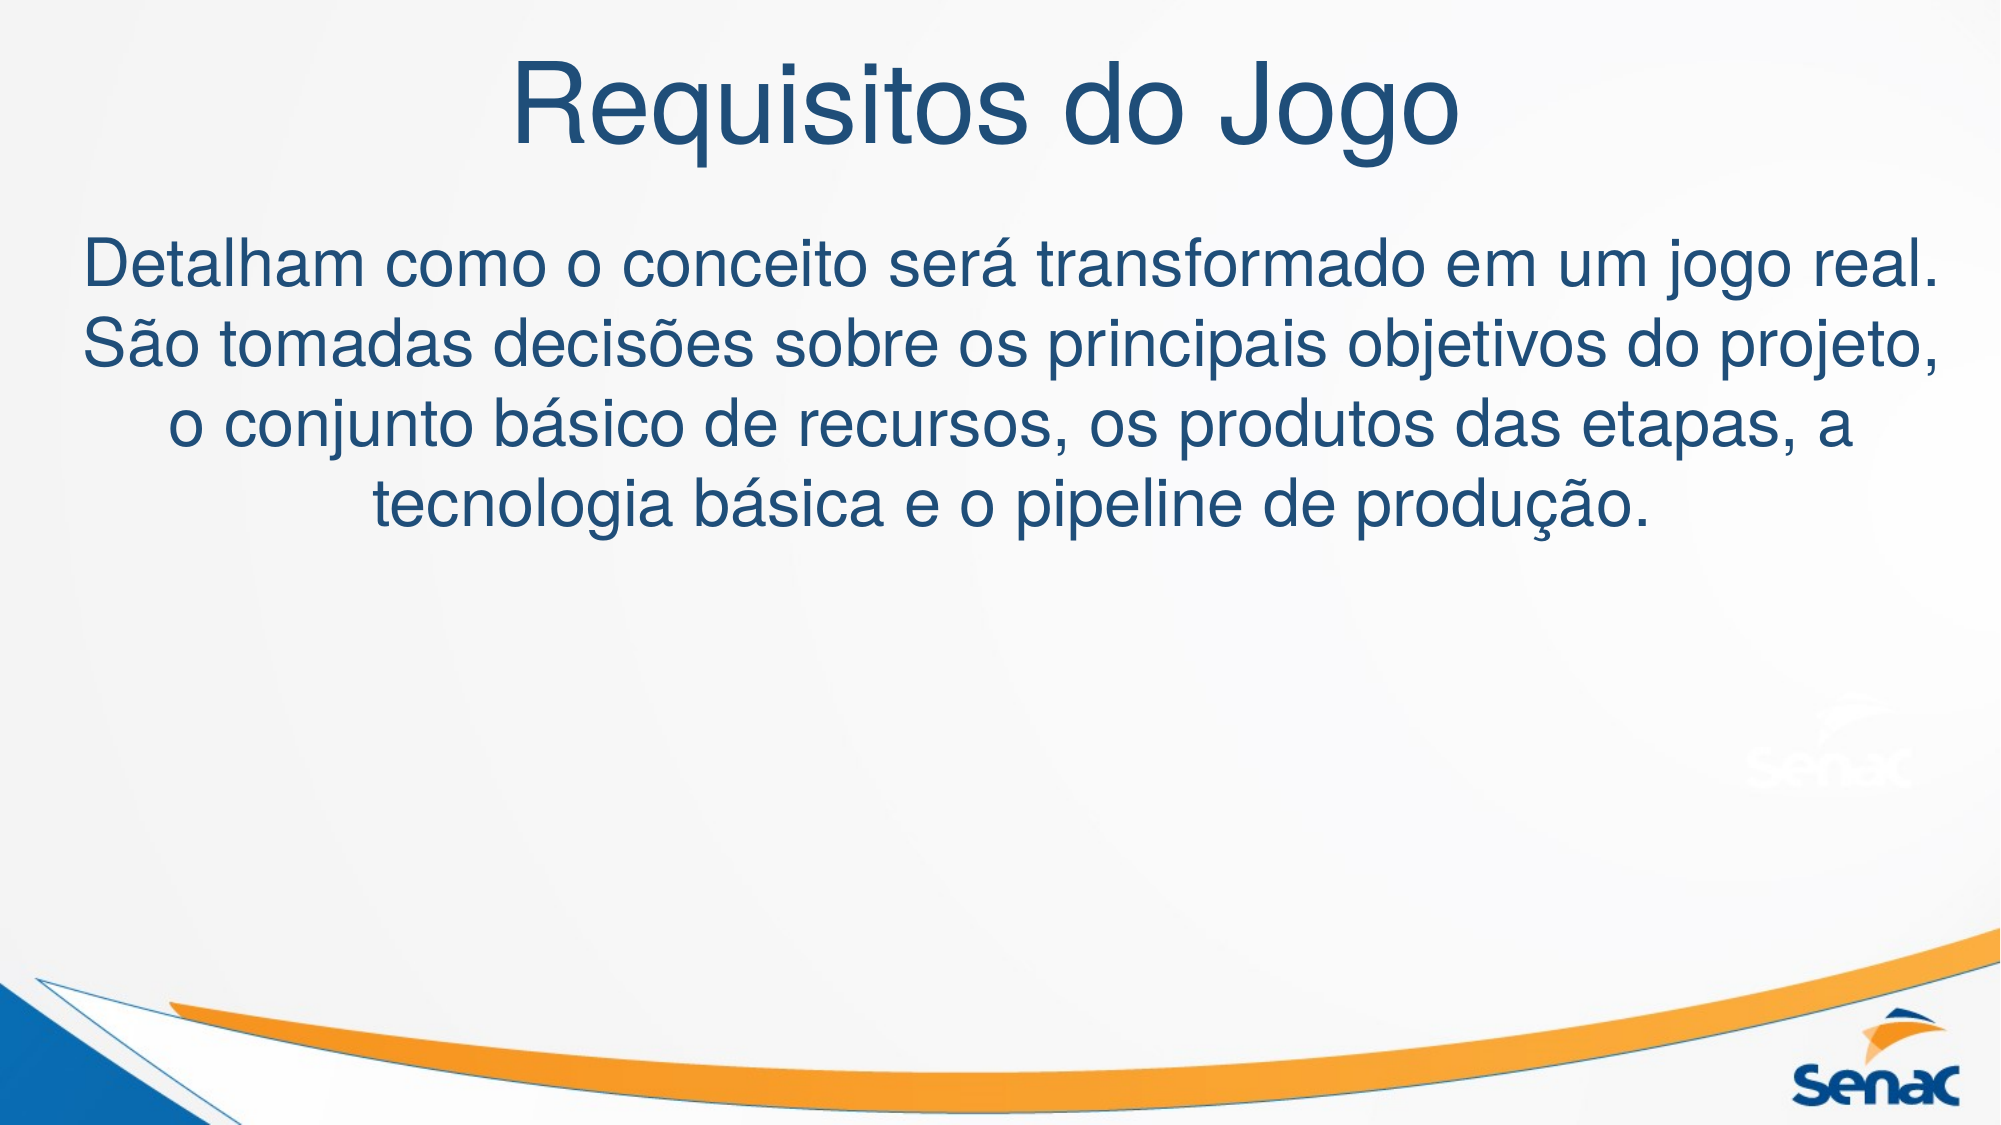

# Requisitos do Jogo
Detalham como o conceito será transformado em um jogo real. São tomadas decisões sobre os principais objetivos do projeto, o conjunto básico de recursos, os produtos das etapas, a tecnologia básica e o pipeline de produção.